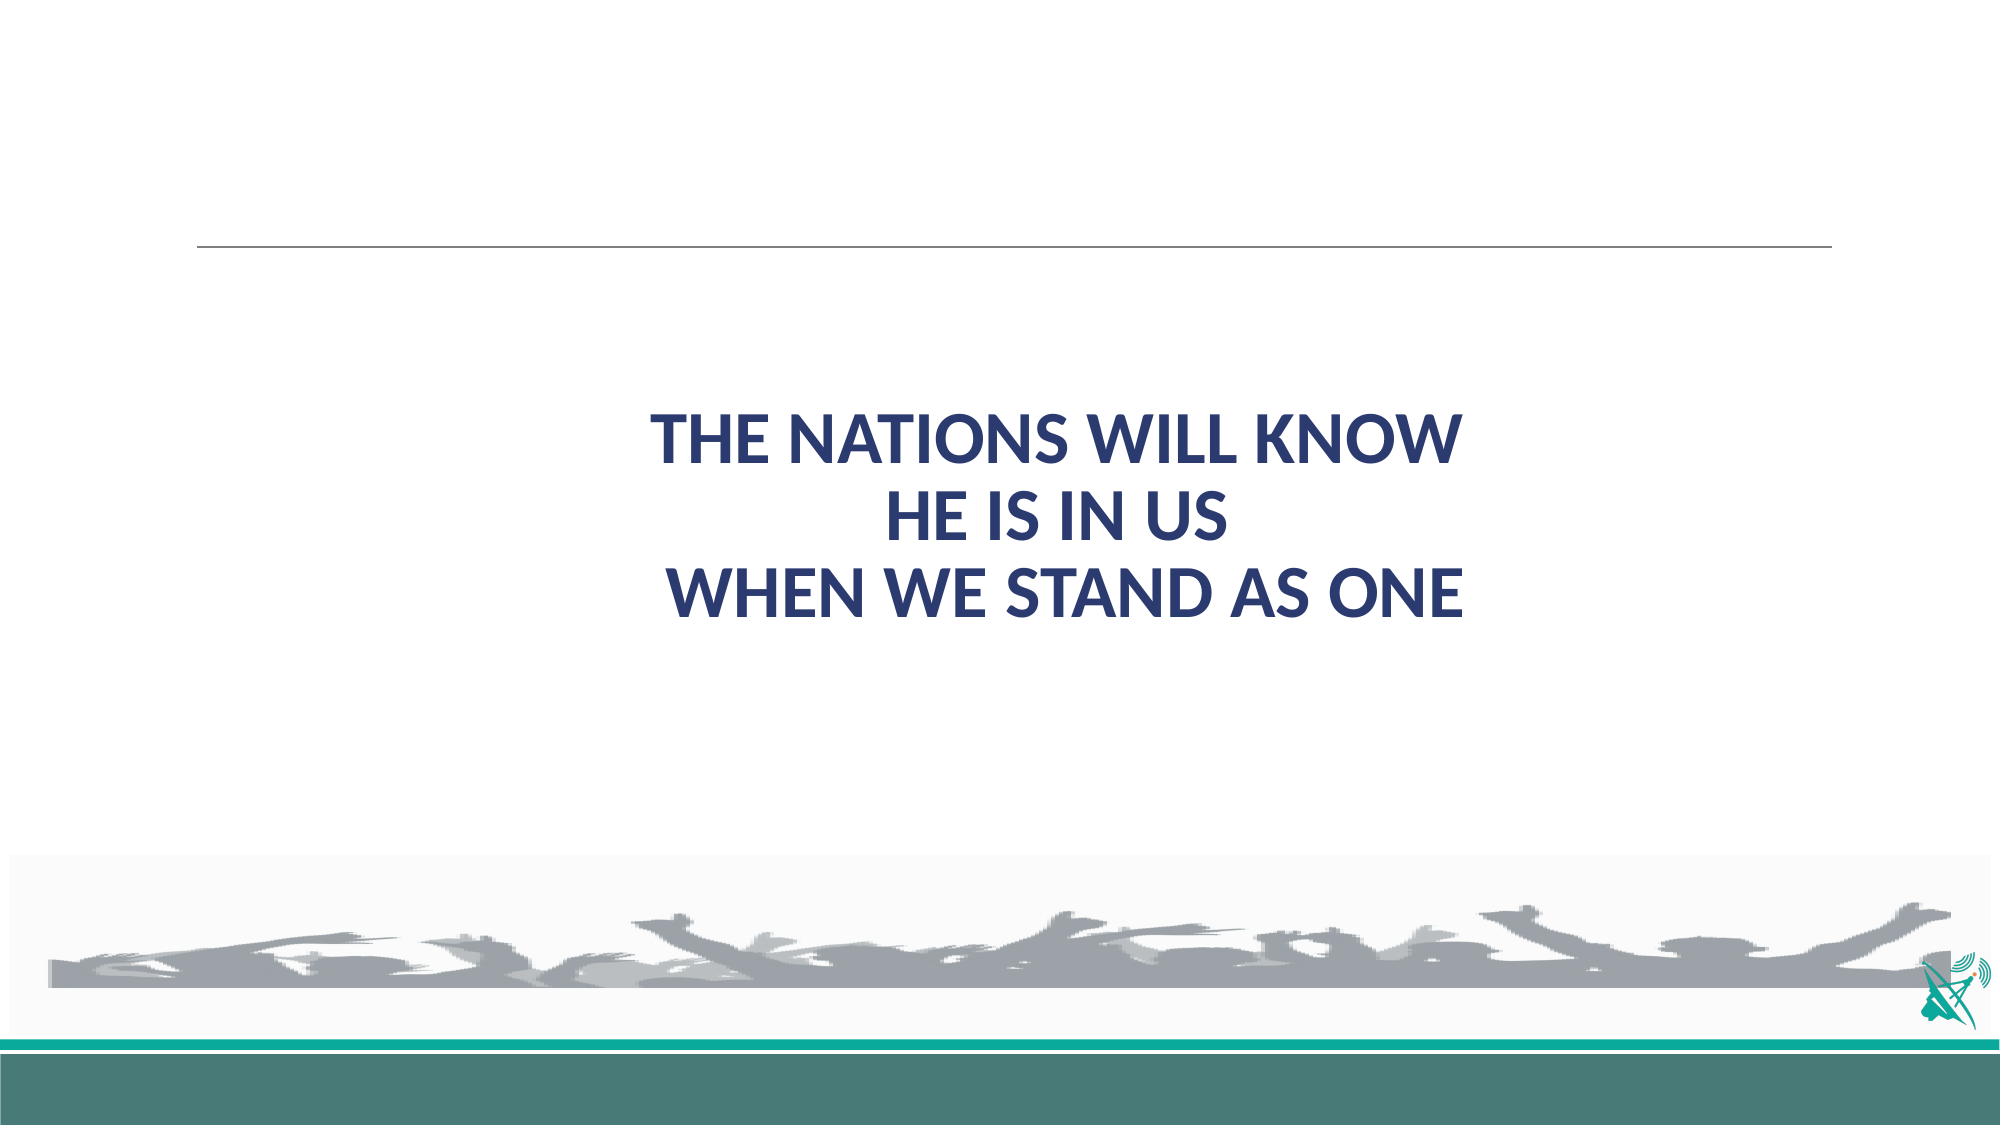

# THE NATIONS WILL KNOW HE IS IN US WHEN WE STAND AS ONE